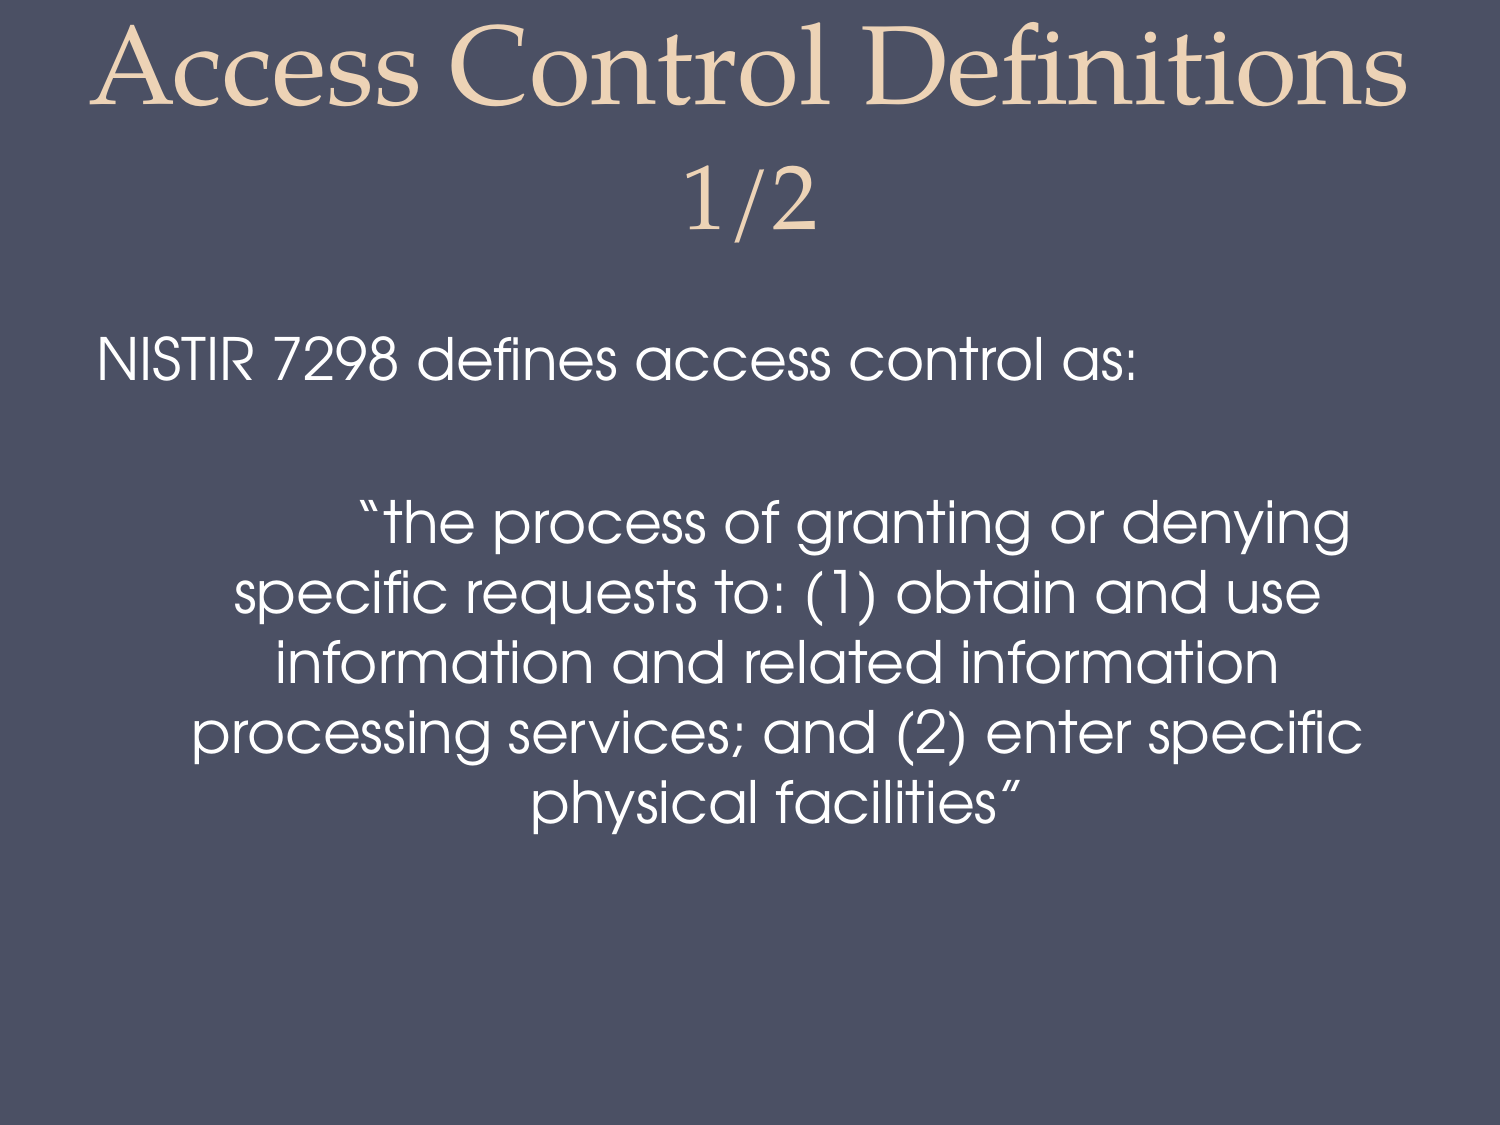

# Access Control Definitions 1/2
NISTIR 7298 defines access control as:

		“the process of granting or denying specific requests to: (1) obtain and use information and related information processing services; and (2) enter specific physical facilities”